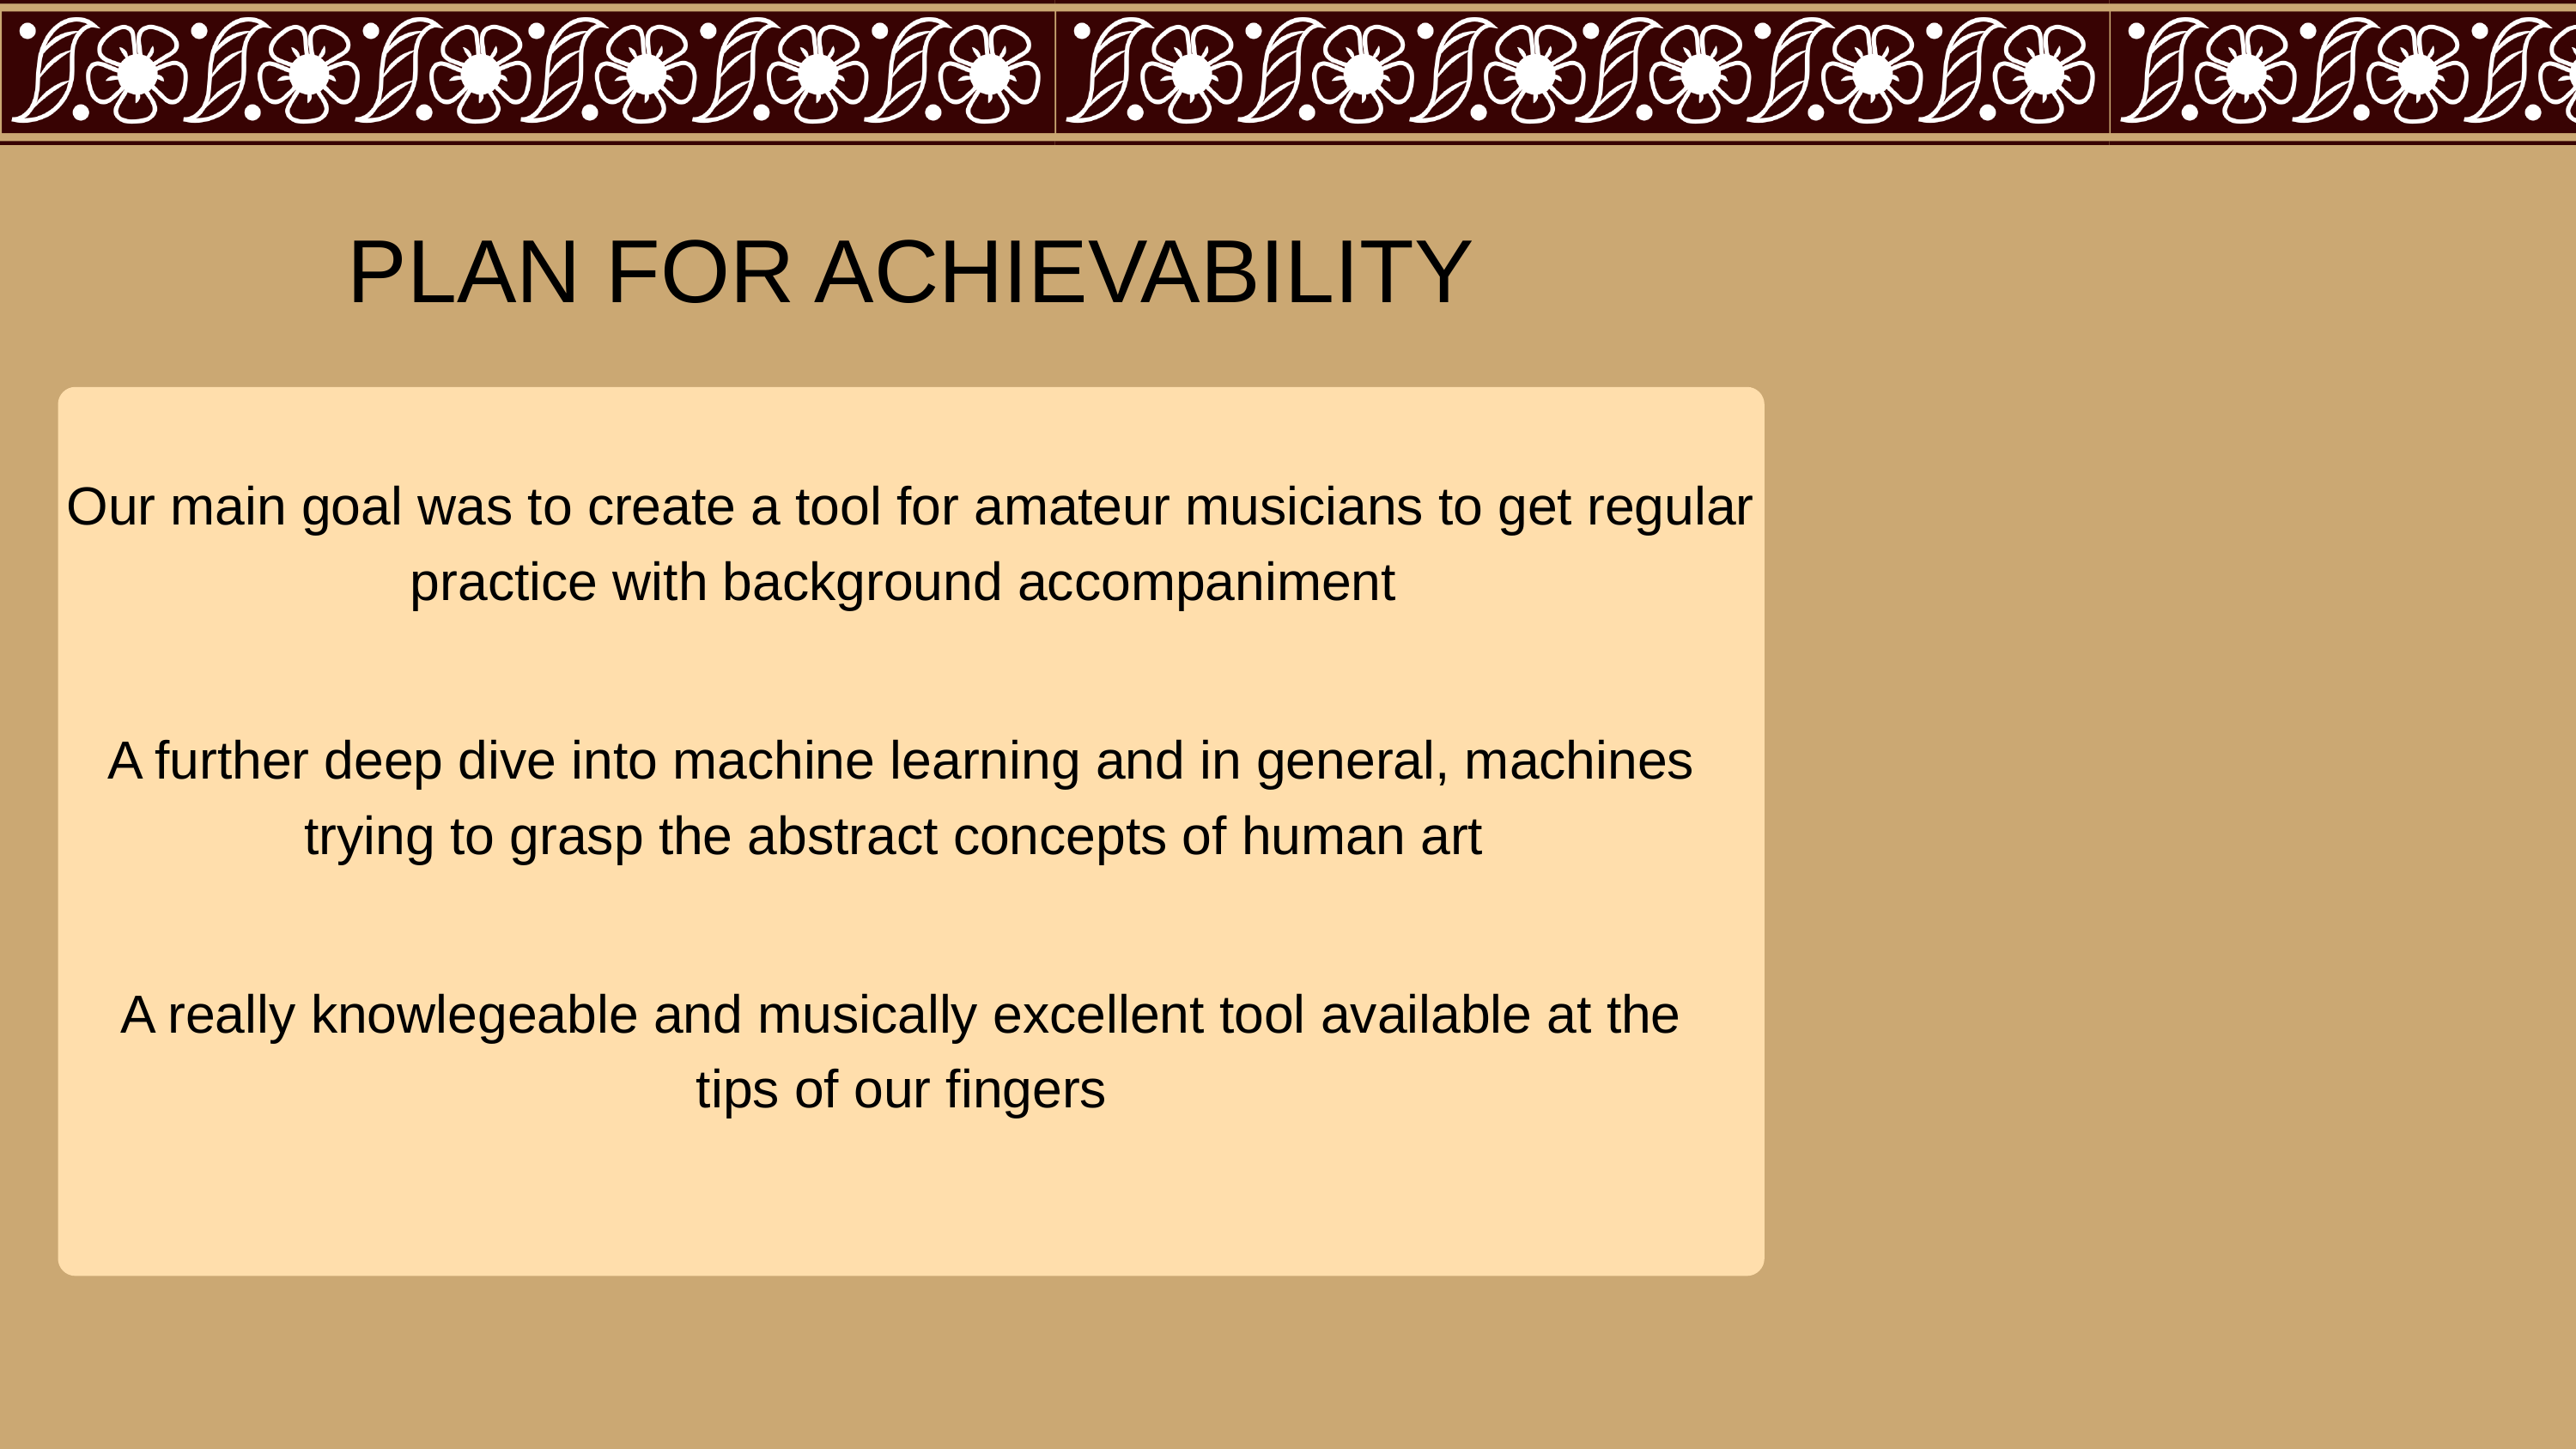

PLAN FOR ACHIEVABILITY

Our main goal was to create a tool for amateur musicians to get regular practice with background accompaniment
A further deep dive into machine learning and in general, machines trying to grasp the abstract concepts of human art
A really knowlegeable and musically excellent tool available at the tips of our fingers